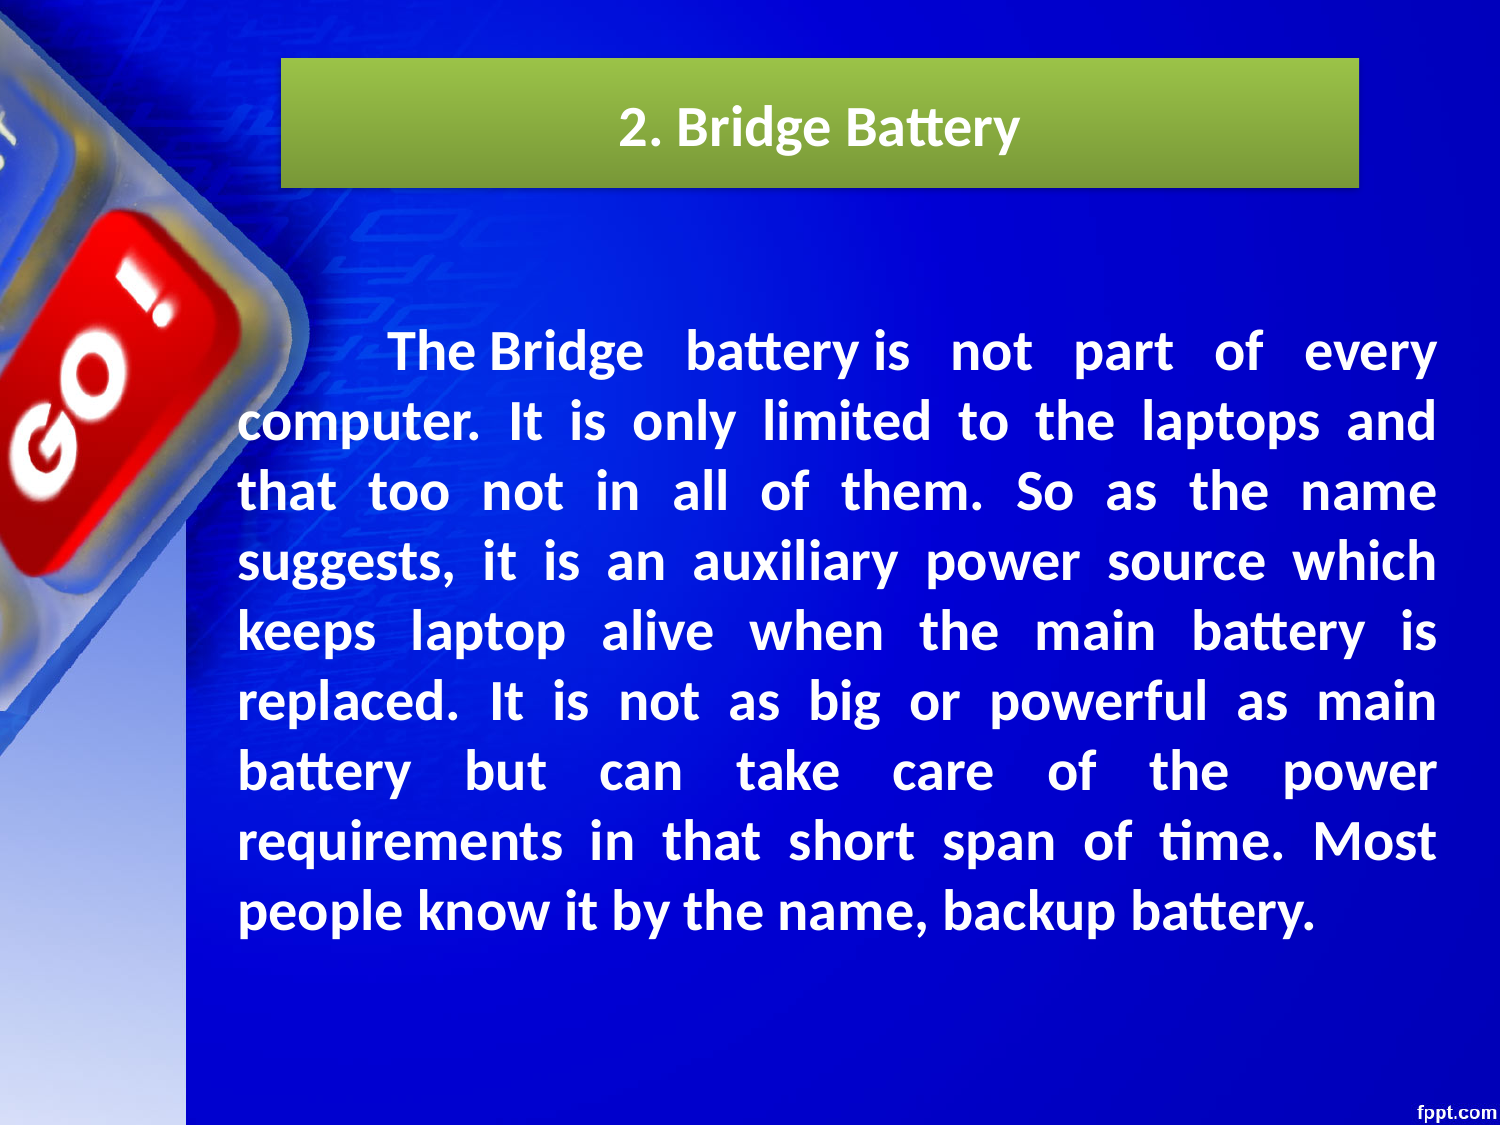

2. Bridge Battery
	The Bridge battery is not part of every computer. It is only limited to the laptops and that too not in all of them. So as the name suggests, it is an auxiliary power source which keeps laptop alive when the main battery is replaced. It is not as big or powerful as main battery but can take care of the power requirements in that short span of time. Most people know it by the name, backup battery.